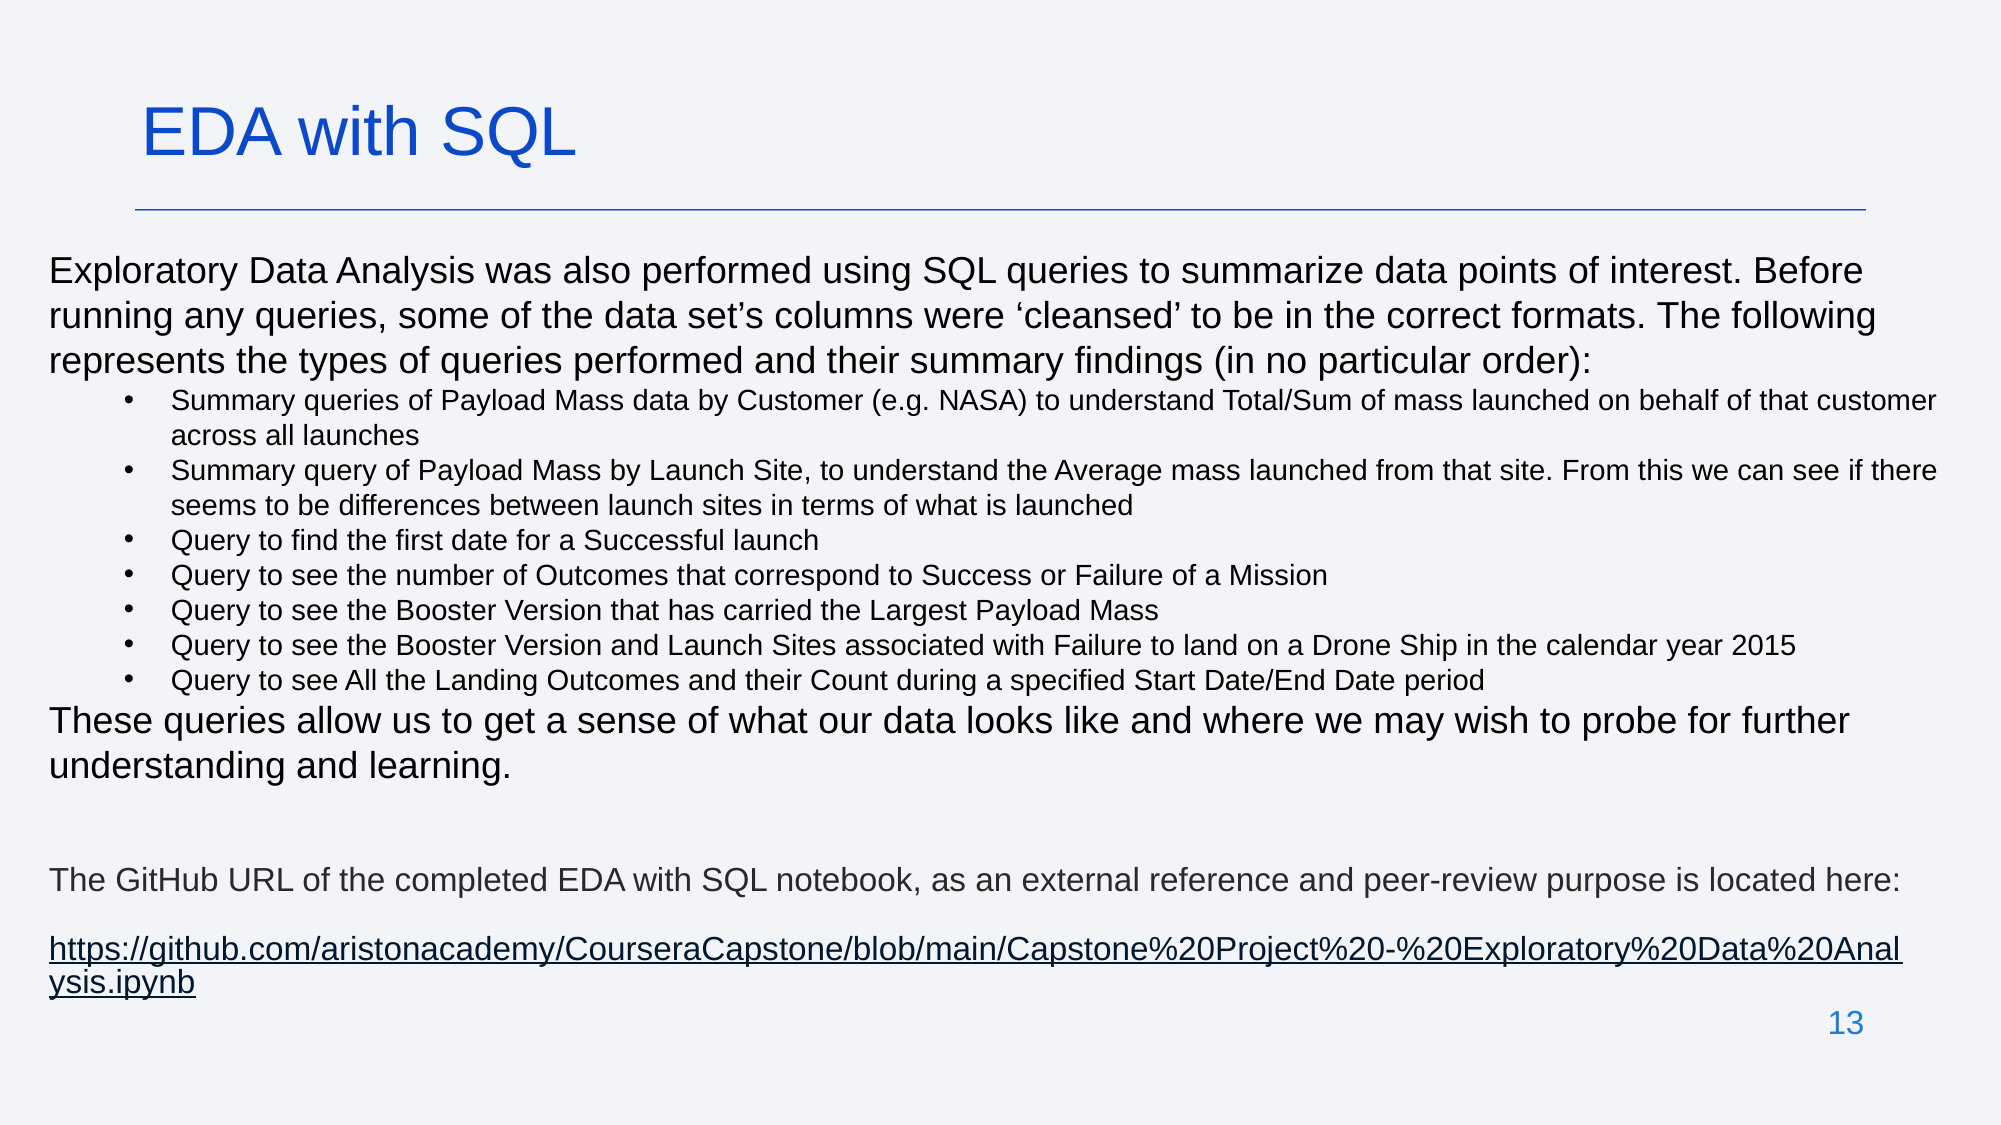

EDA with SQL
Exploratory Data Analysis was also performed using SQL queries to summarize data points of interest. Before running any queries, some of the data set’s columns were ‘cleansed’ to be in the correct formats. The following represents the types of queries performed and their summary findings (in no particular order):
Summary queries of Payload Mass data by Customer (e.g. NASA) to understand Total/Sum of mass launched on behalf of that customer across all launches
Summary query of Payload Mass by Launch Site, to understand the Average mass launched from that site. From this we can see if there seems to be differences between launch sites in terms of what is launched
Query to find the first date for a Successful launch
Query to see the number of Outcomes that correspond to Success or Failure of a Mission
Query to see the Booster Version that has carried the Largest Payload Mass
Query to see the Booster Version and Launch Sites associated with Failure to land on a Drone Ship in the calendar year 2015
Query to see All the Landing Outcomes and their Count during a specified Start Date/End Date period
These queries allow us to get a sense of what our data looks like and where we may wish to probe for further understanding and learning.
Using bullet point format, summarize the SQL queries you performed
Add the GitHub URL of your completed EDA with SQL notebook, as an external reference and peer-review purpose

The GitHub URL of the completed EDA with SQL notebook, as an external reference and peer-review purpose is located here:
https://github.com/aristonacademy/CourseraCapstone/blob/main/Capstone%20Project%20-%20Exploratory%20Data%20Analysis.ipynb
13